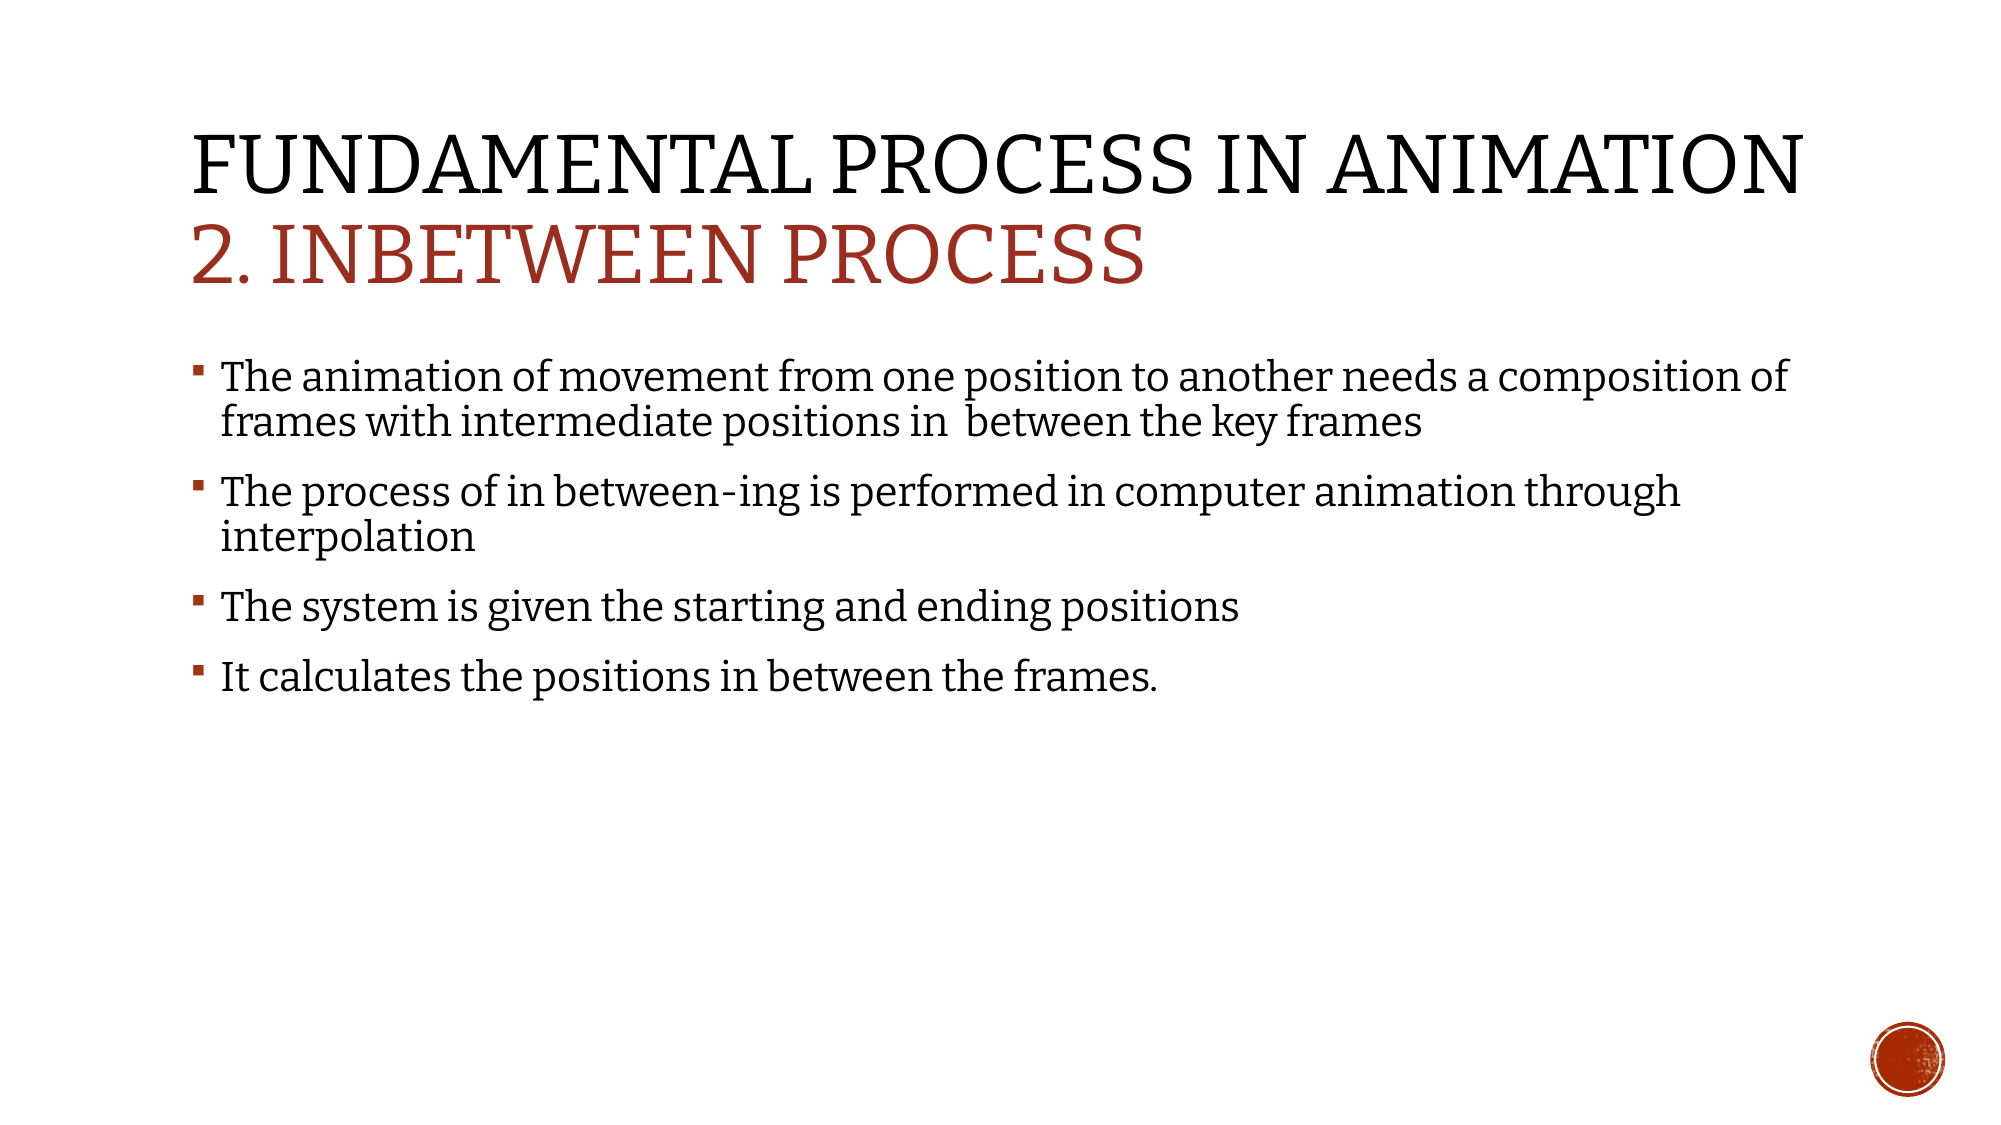

# Fundamental process in Animation 2. Inbetween Process
The animation of movement from one position to another needs a composition of frames with intermediate positions in  between the key frames
The process of in between-ing is performed in computer animation through interpolation
The system is given the starting and ending positions
It calculates the positions in between the frames.